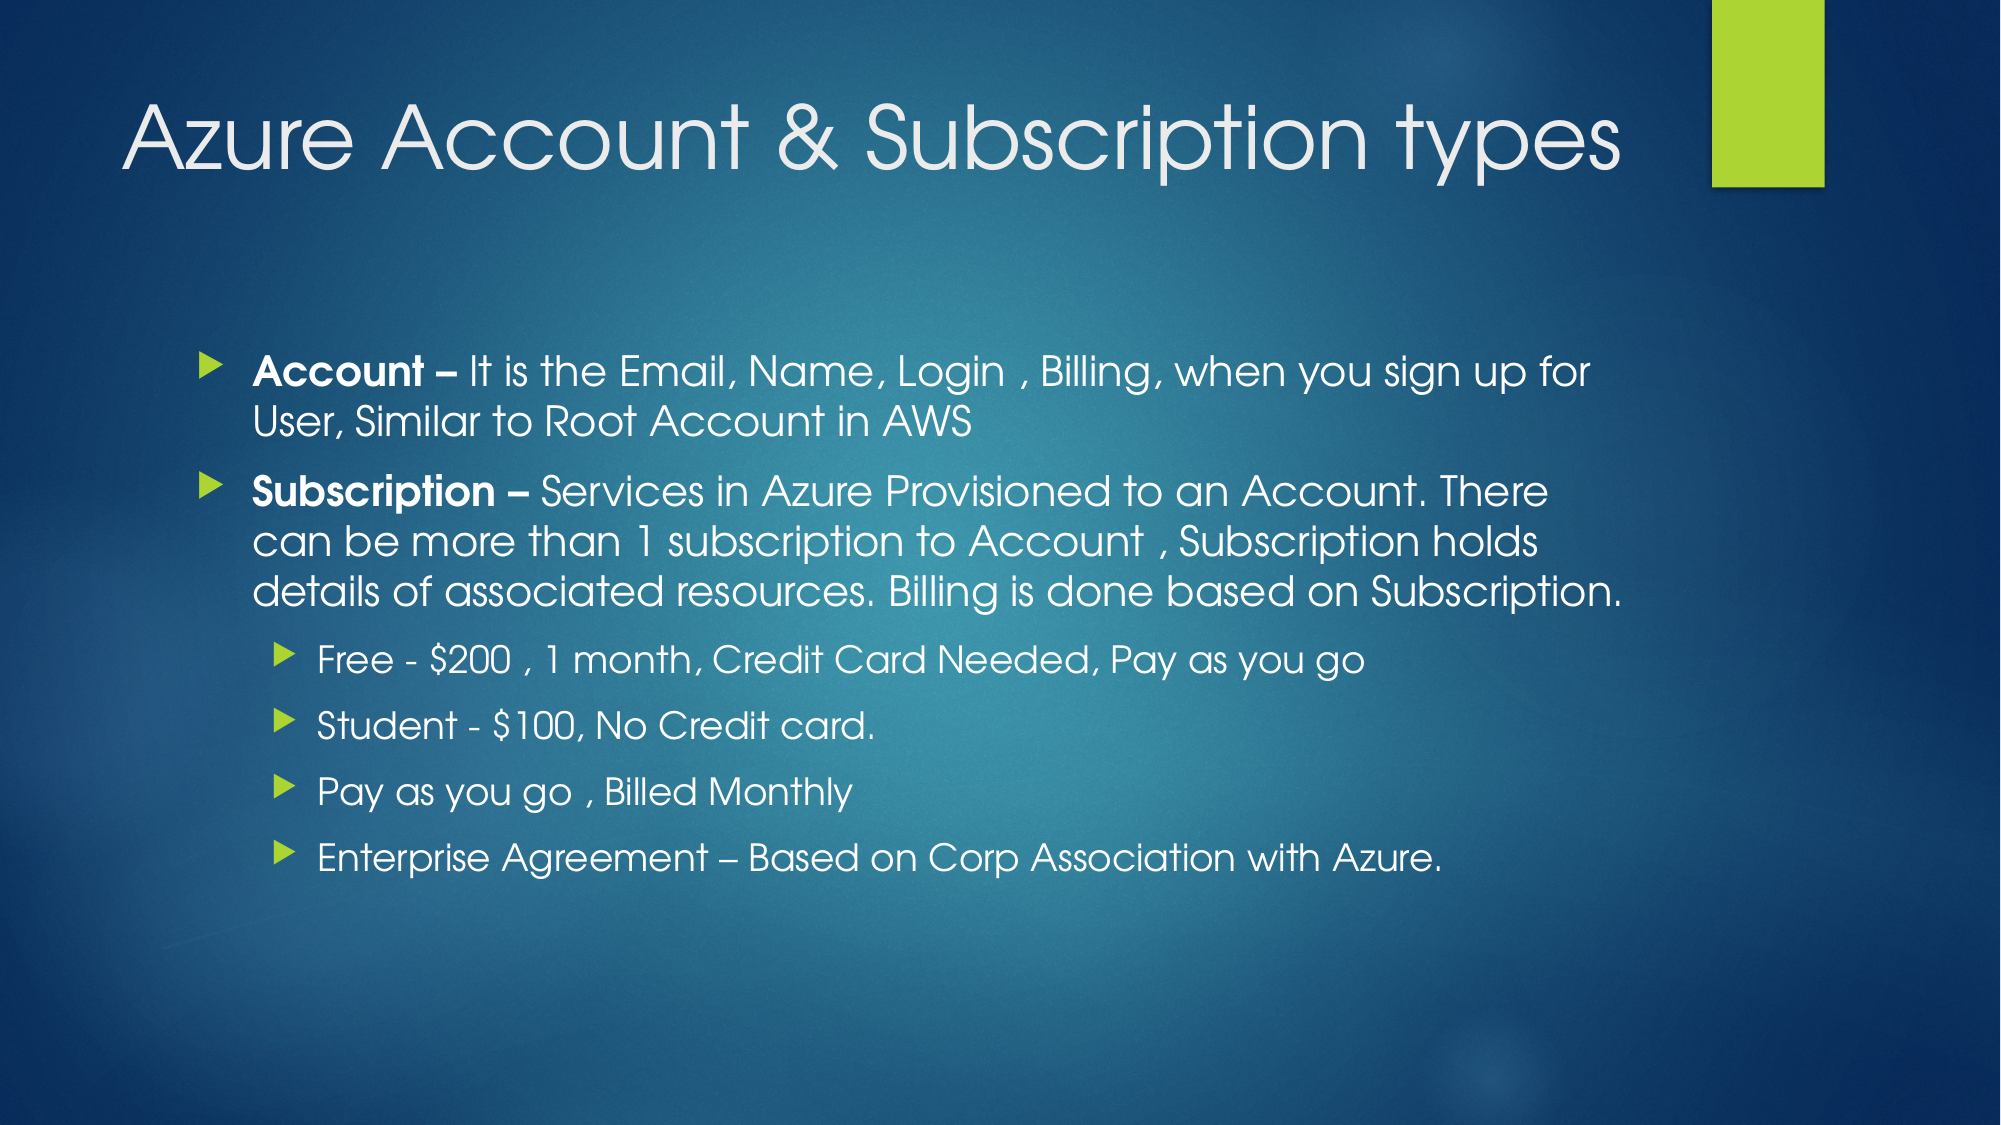

# Azure Account & Subscription types
Account – It is the Email, Name, Login , Billing, when you sign up for User, Similar to Root Account in AWS
Subscription – Services in Azure Provisioned to an Account. There can be more than 1 subscription to Account , Subscription holds details of associated resources. Billing is done based on Subscription.
Free - $200 , 1 month, Credit Card Needed, Pay as you go
Student - $100, No Credit card.
Pay as you go , Billed Monthly
Enterprise Agreement – Based on Corp Association with Azure.